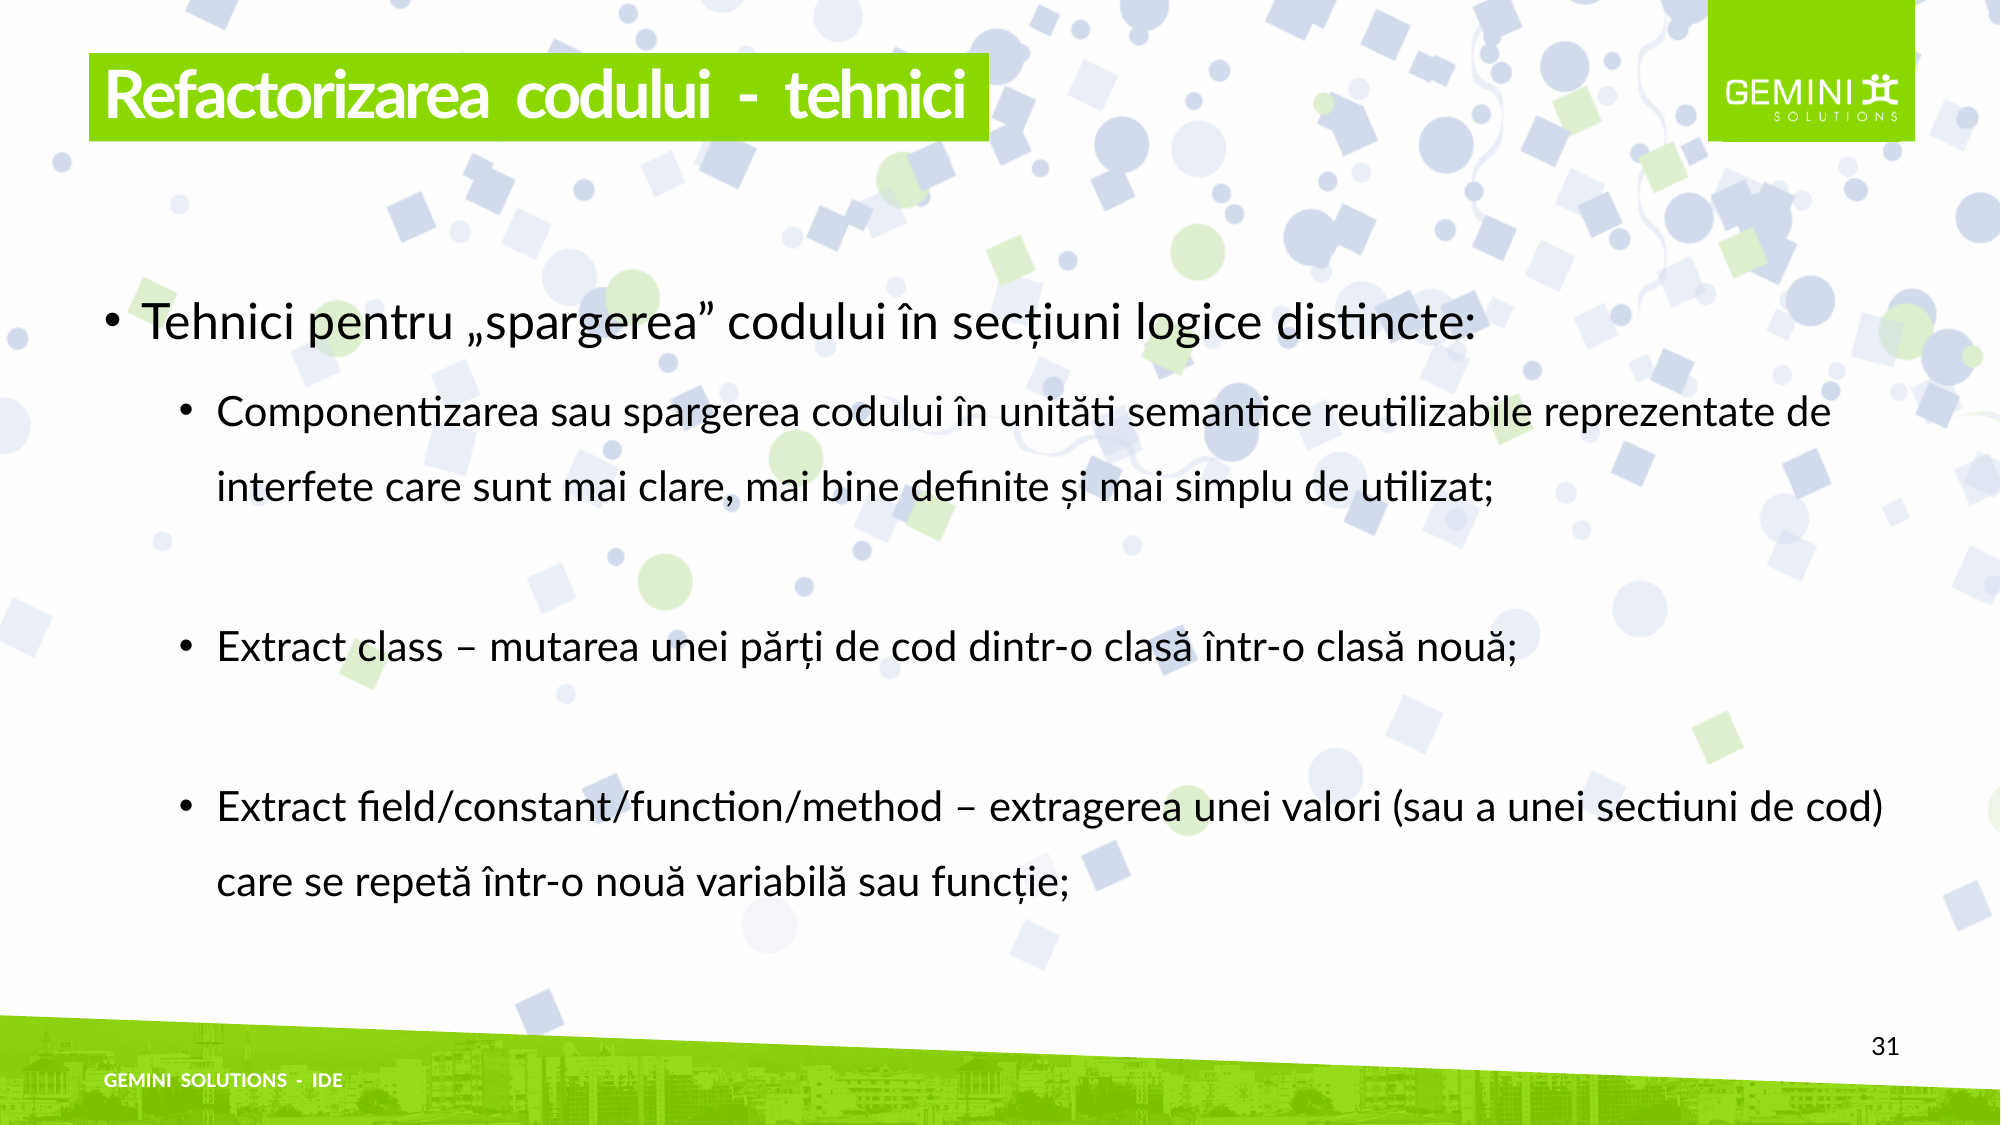

# Refactorizarea  codului  -  tehnici
Tehnici pentru „spargerea” codului în secțiuni logice distincte:
Componentizarea sau spargerea codului în unităti semantice reutilizabile reprezentate de interfete care sunt mai clare, mai bine definite și mai simplu de utilizat;

Extract class – mutarea unei părți de cod dintr-o clasă într-o clasă nouă;

Extract field/constant/function/method – extragerea unei valori (sau a unei sectiuni de cod) care se repetă într-o nouă variabilă sau funcție;
31
GEMINI  SOLUTIONS  -  IDE